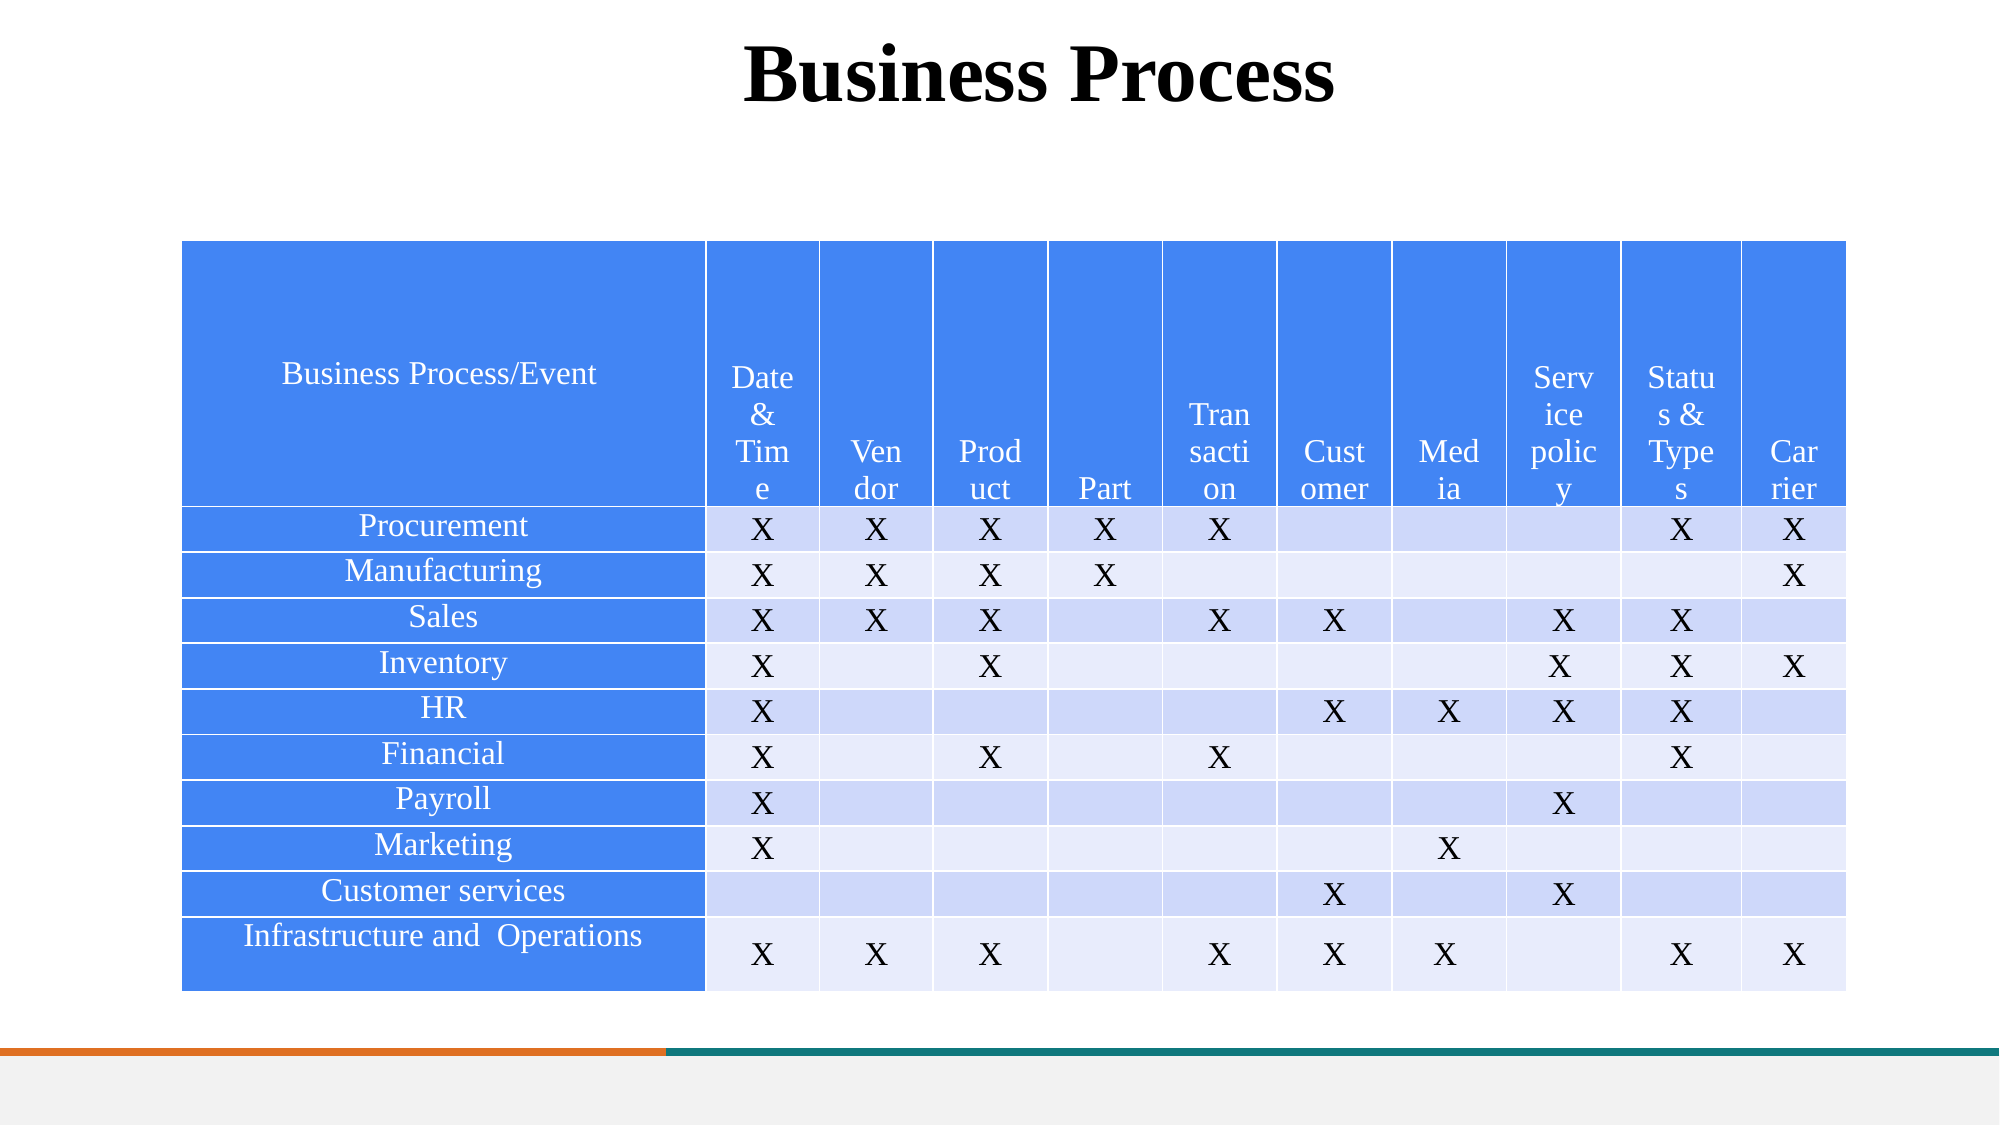

Business Process
| Business Process/Event | Date & Time | Vendor | Product | Part | Transaction | Customer | Media | Service policy | Status & Types | Carrier |
| --- | --- | --- | --- | --- | --- | --- | --- | --- | --- | --- |
| Procurement | X | X | X | X | X |  |  |  | X | X |
| Manufacturing | X | X | X | X |  |  |  |  |  | X |
| Sales | X | X | X |  | X | X |  | X | X |  |
| Inventory | X |  | X |  |  |  |  | X | X | X |
| HR | X |  |  |  |  | X | X | X | X |  |
| Financial | X |  | X |  | X |  |  |  | X |  |
| Payroll | X |  |  |  |  |  |  | X |  |  |
| Marketing | X |  |  |  |  |  | X |  |  |  |
| Customer services |  |  |  |  |  | X |  | X |  |  |
| Infrastructure and Operations | X | X | X |  | X | X | X |  | X | X |